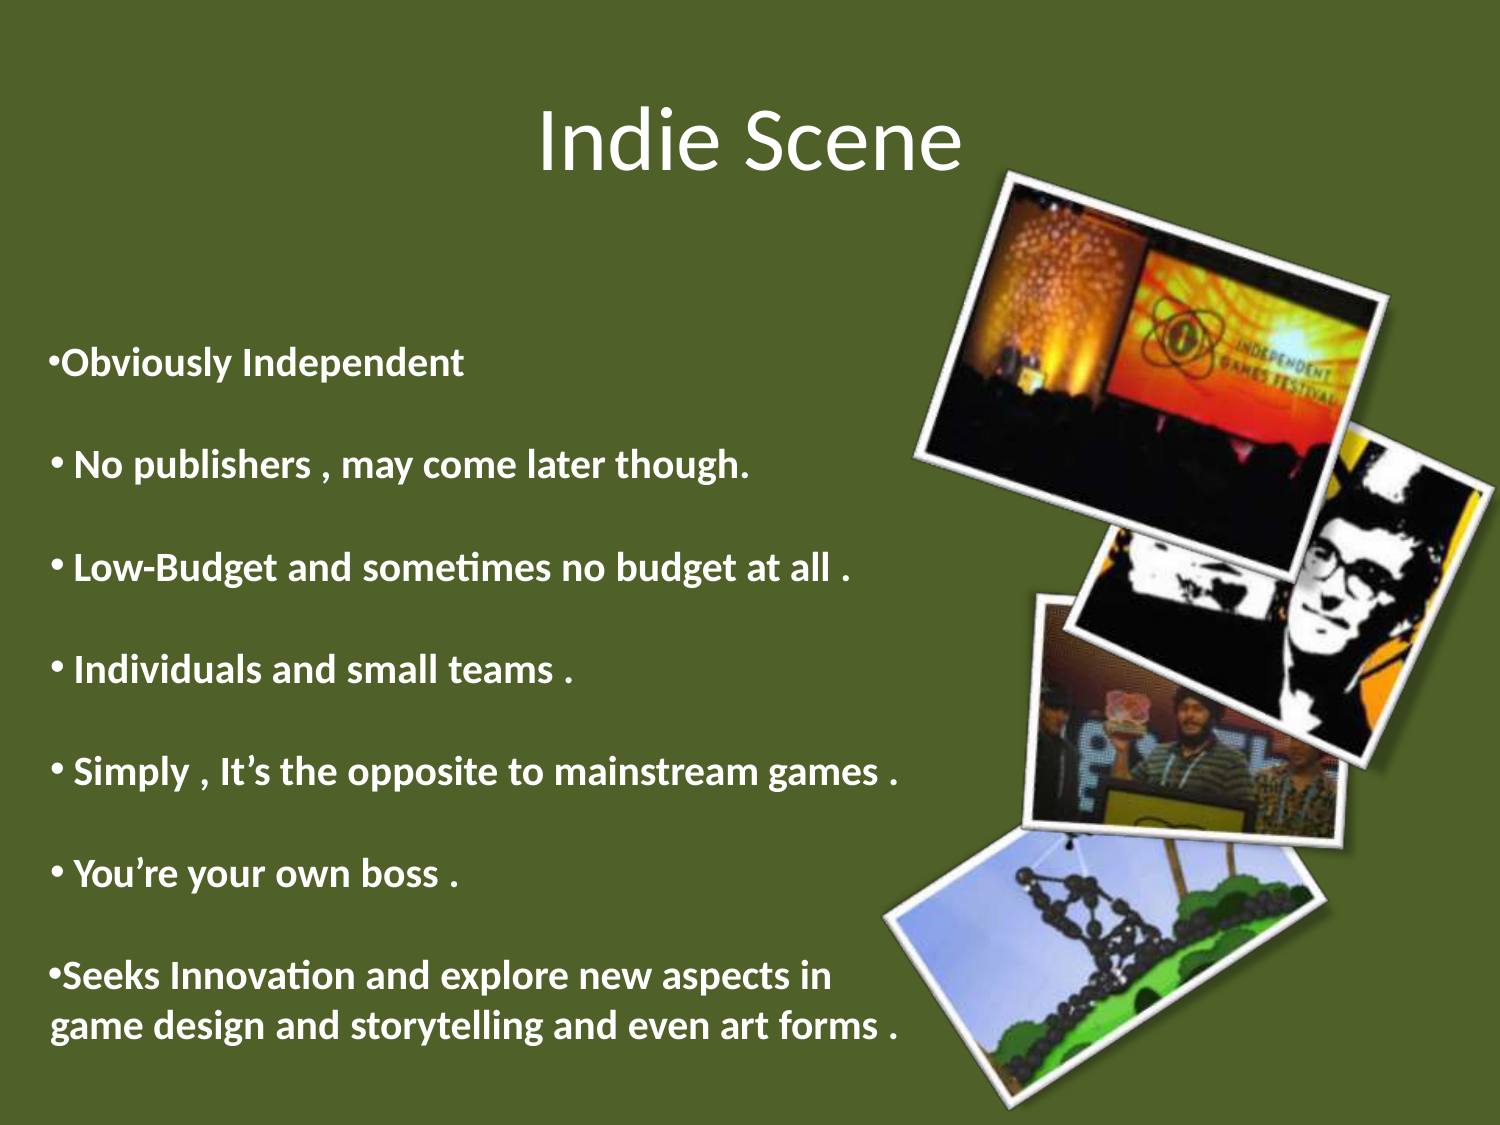

# Indie Scene

Obviously Independent

No publishers , may come later though.

Low-Budget and sometimes no budget at all .

Individuals and small teams .

Simply , It’s the opposite to mainstream games .

You’re your own boss .

Seeks Innovation and explore new aspects in  game design and storytelling and even art forms .